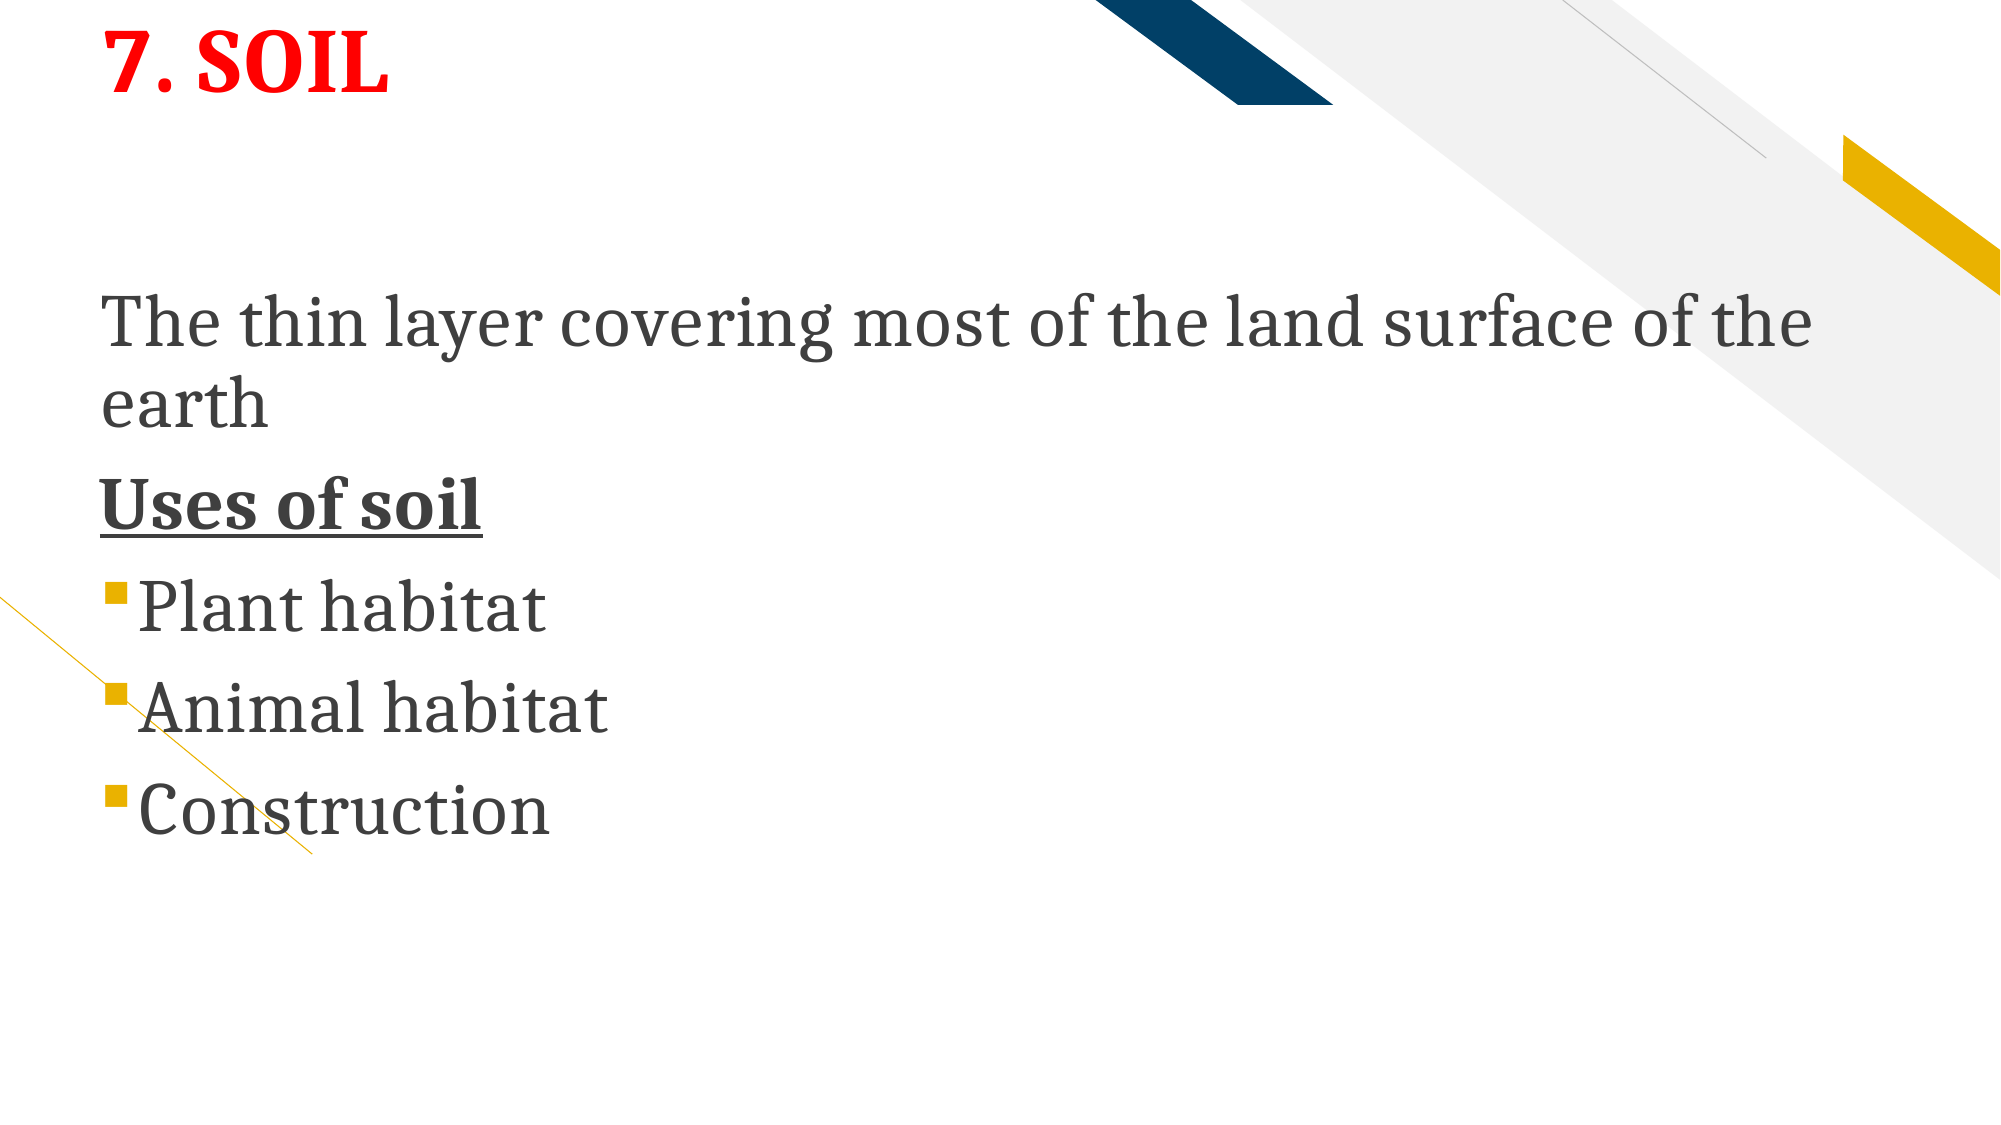

# 7. SOIL
The thin layer covering most of the land surface of the earth
Uses of soil
Plant habitat
Animal habitat
Construction